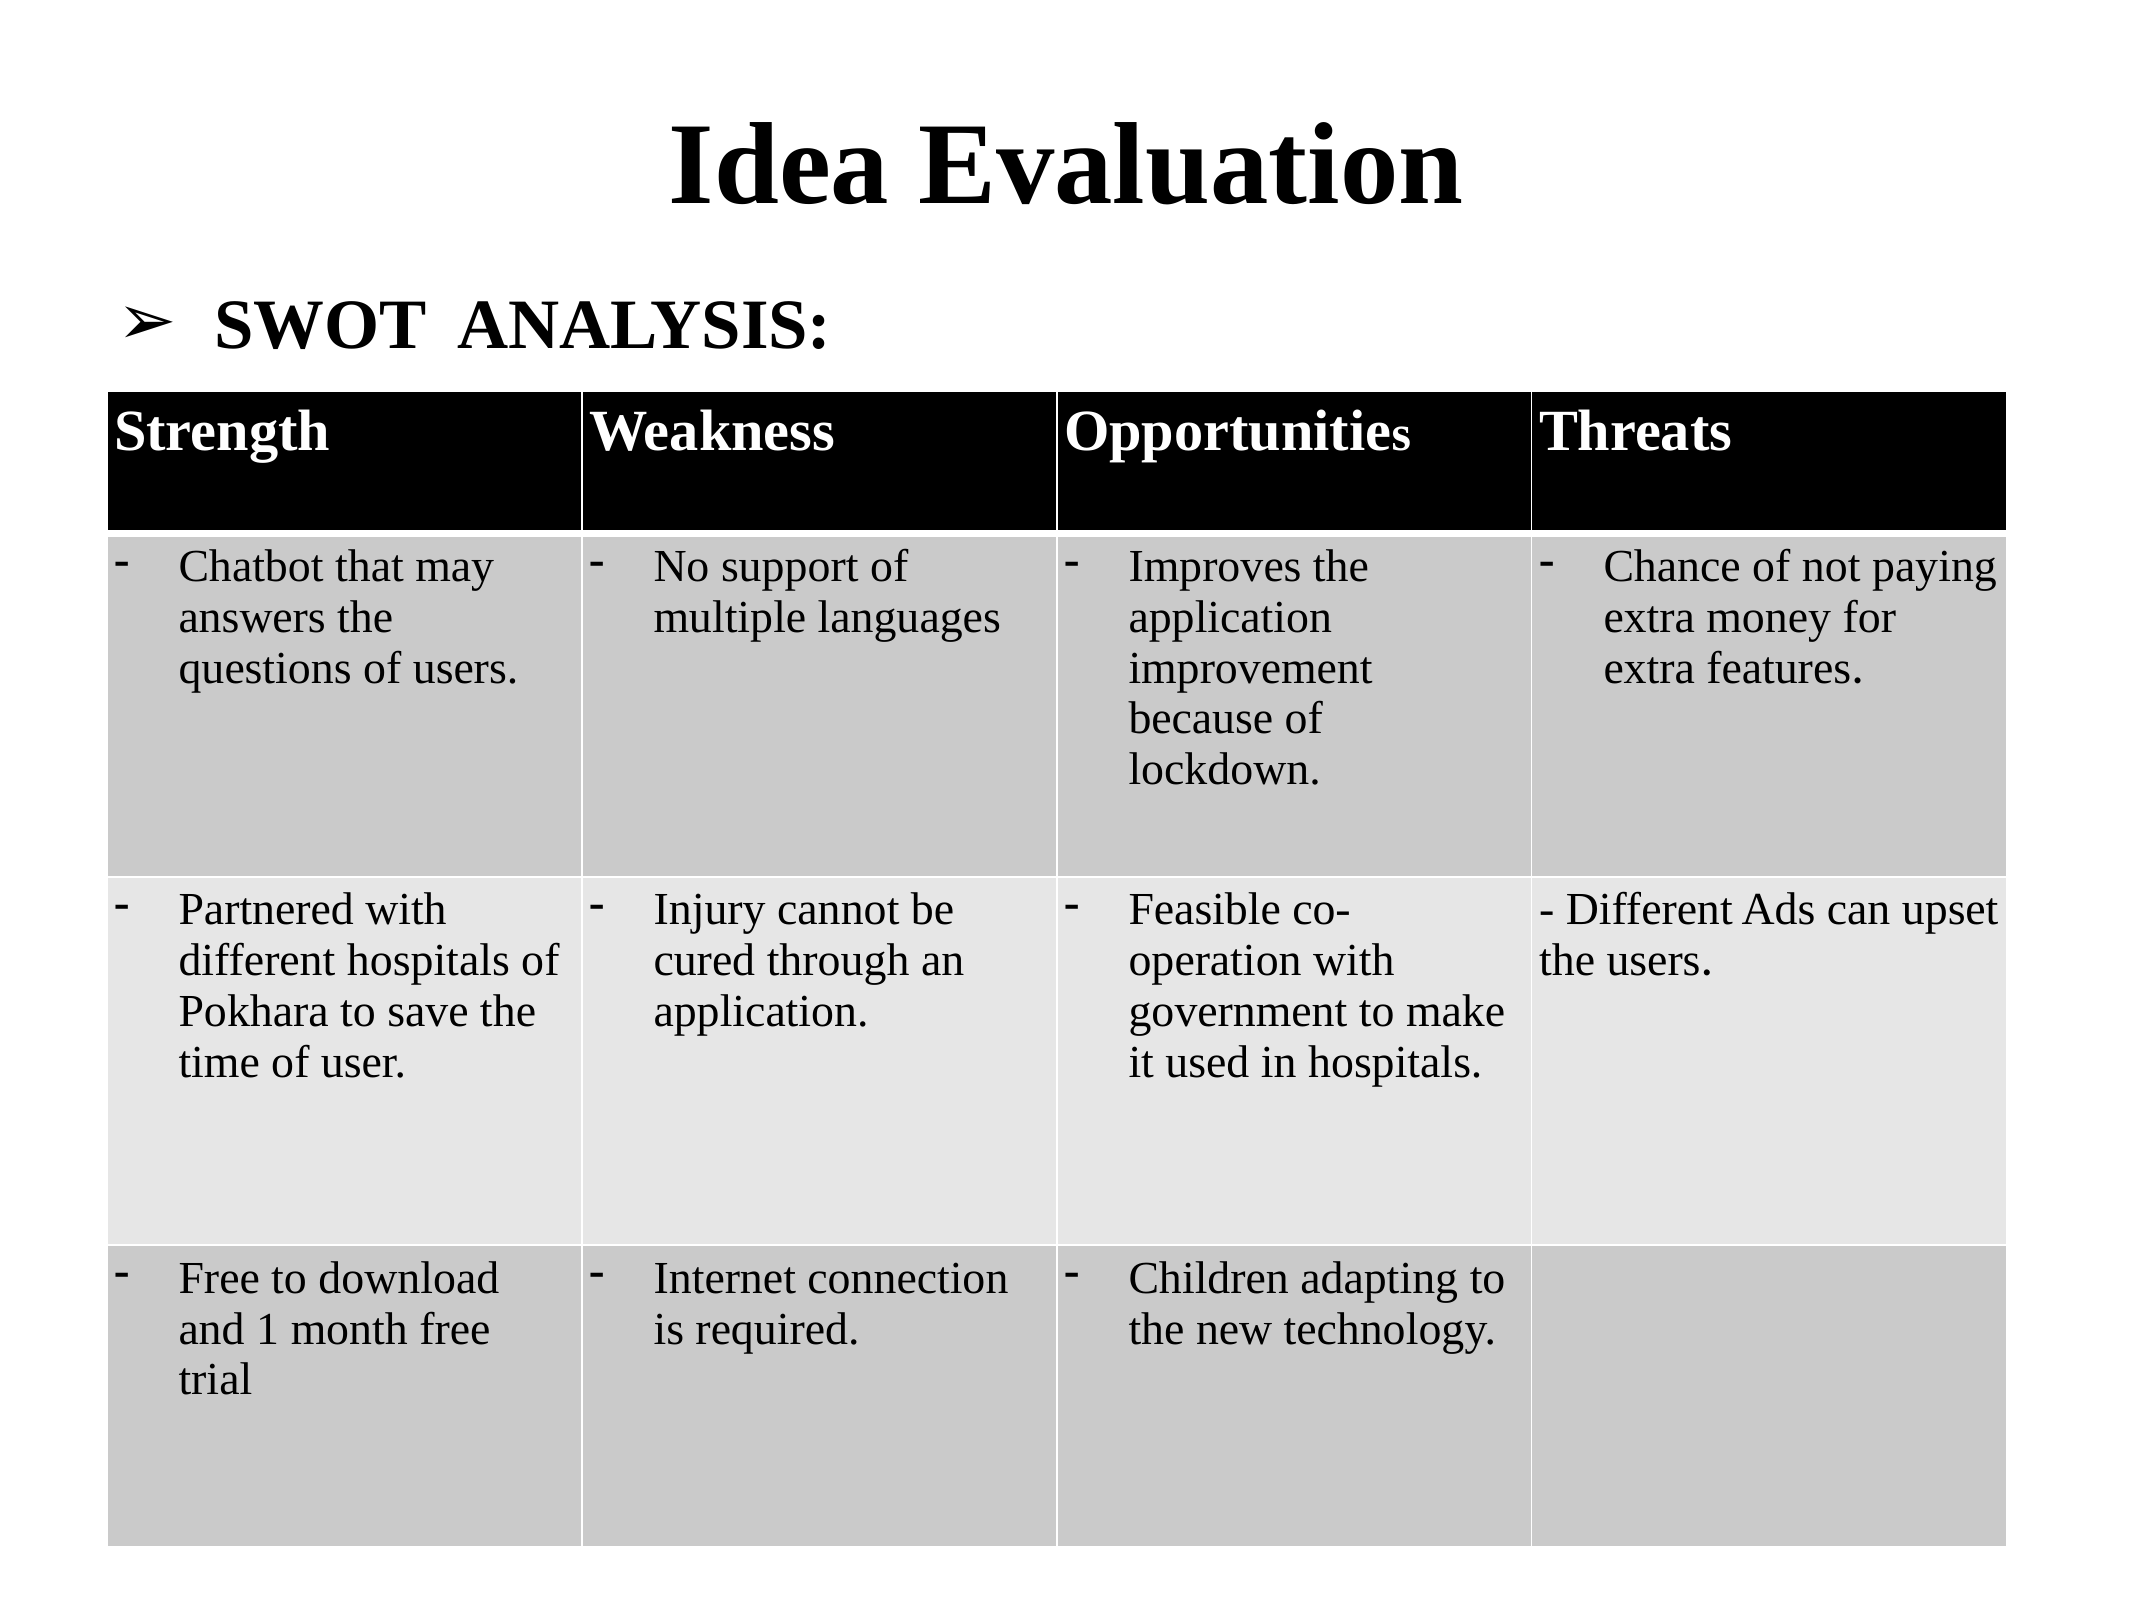

# Idea Evaluation
 SWOT  ANALYSIS:
| Strength | Weakness | Opportunities | Threats |
| --- | --- | --- | --- |
| Chatbot that may answers the questions of users. | No support of multiple languages | Improves the application improvement because of lockdown. | Chance of not paying extra money for extra features. |
| Partnered with different hospitals of Pokhara to save the time of user. | Injury cannot be cured through an application. | Feasible co-operation with government to make it used in hospitals. | - Different Ads can upset the users. |
| Free to download and 1 month free trial | Internet connection is required. | Children adapting to the new technology. |  |